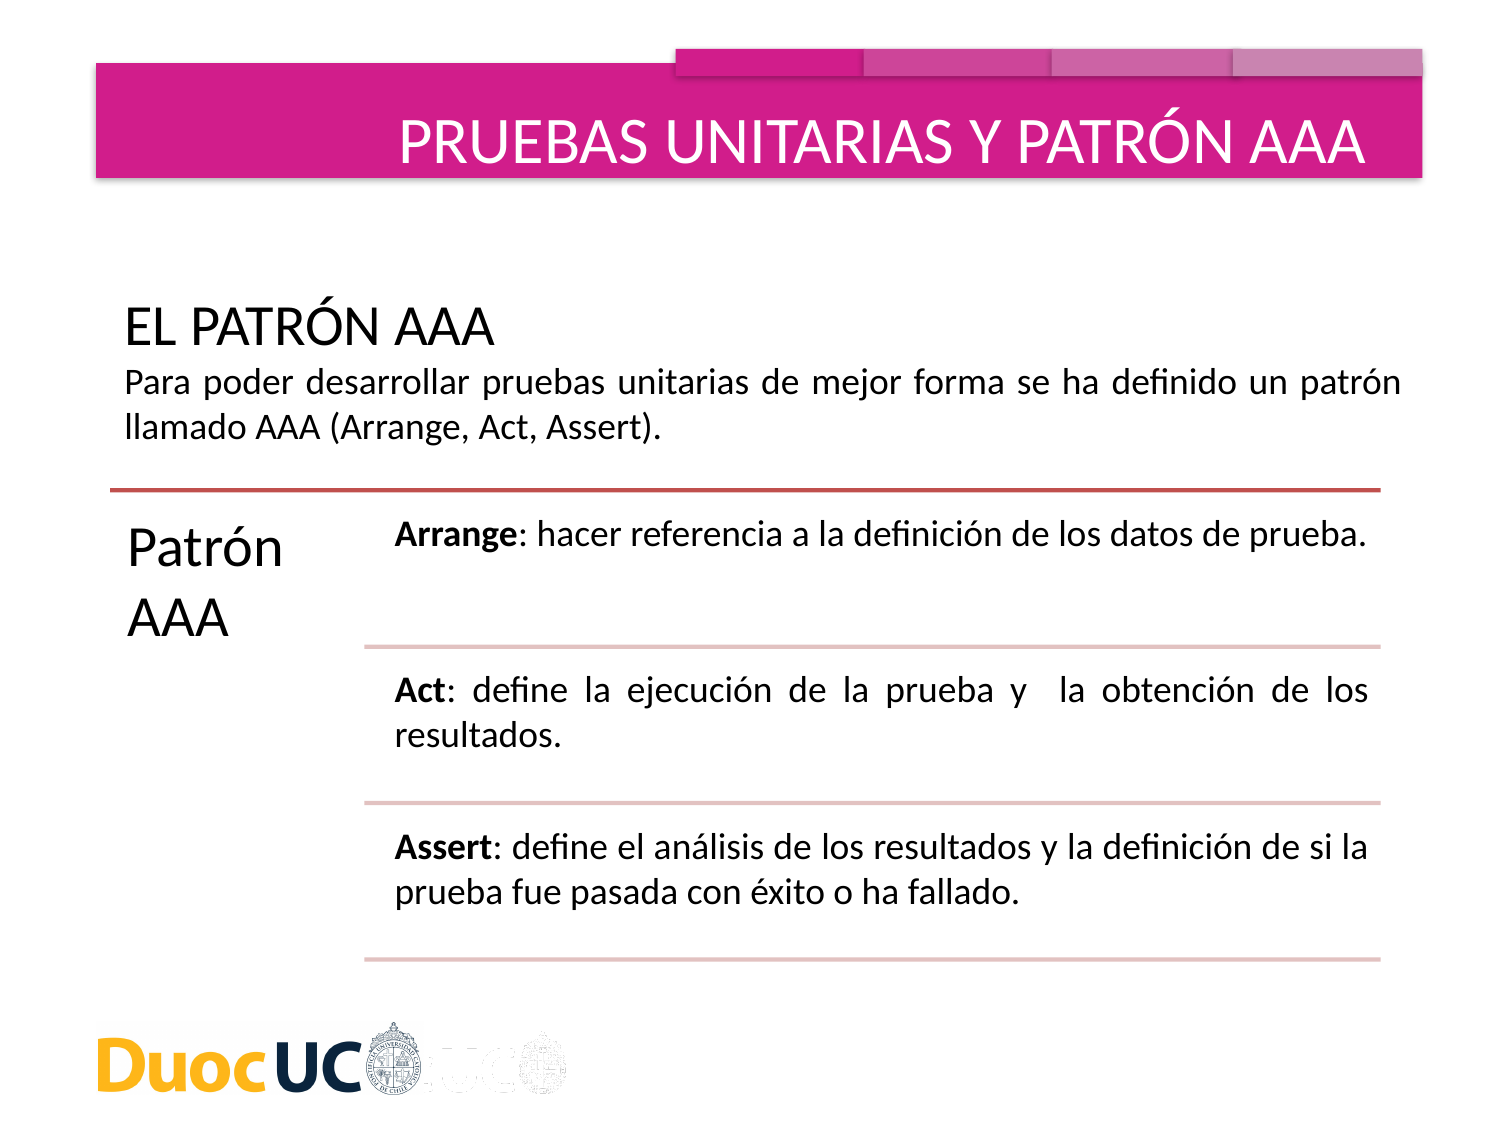

PRUEBAS UNITARIAS Y PATRÓN AAA
EL PATRÓN AAA
Para poder desarrollar pruebas unitarias de mejor forma se ha definido un patrón llamado AAA (Arrange, Act, Assert).

Patrón AAA
Arrange: hacer referencia a la definición de los datos de prueba.
Act: define la ejecución de la prueba y  la obtención de los resultados.
Assert: define el análisis de los resultados y la definición de si la prueba fue pasada con éxito o ha fallado.